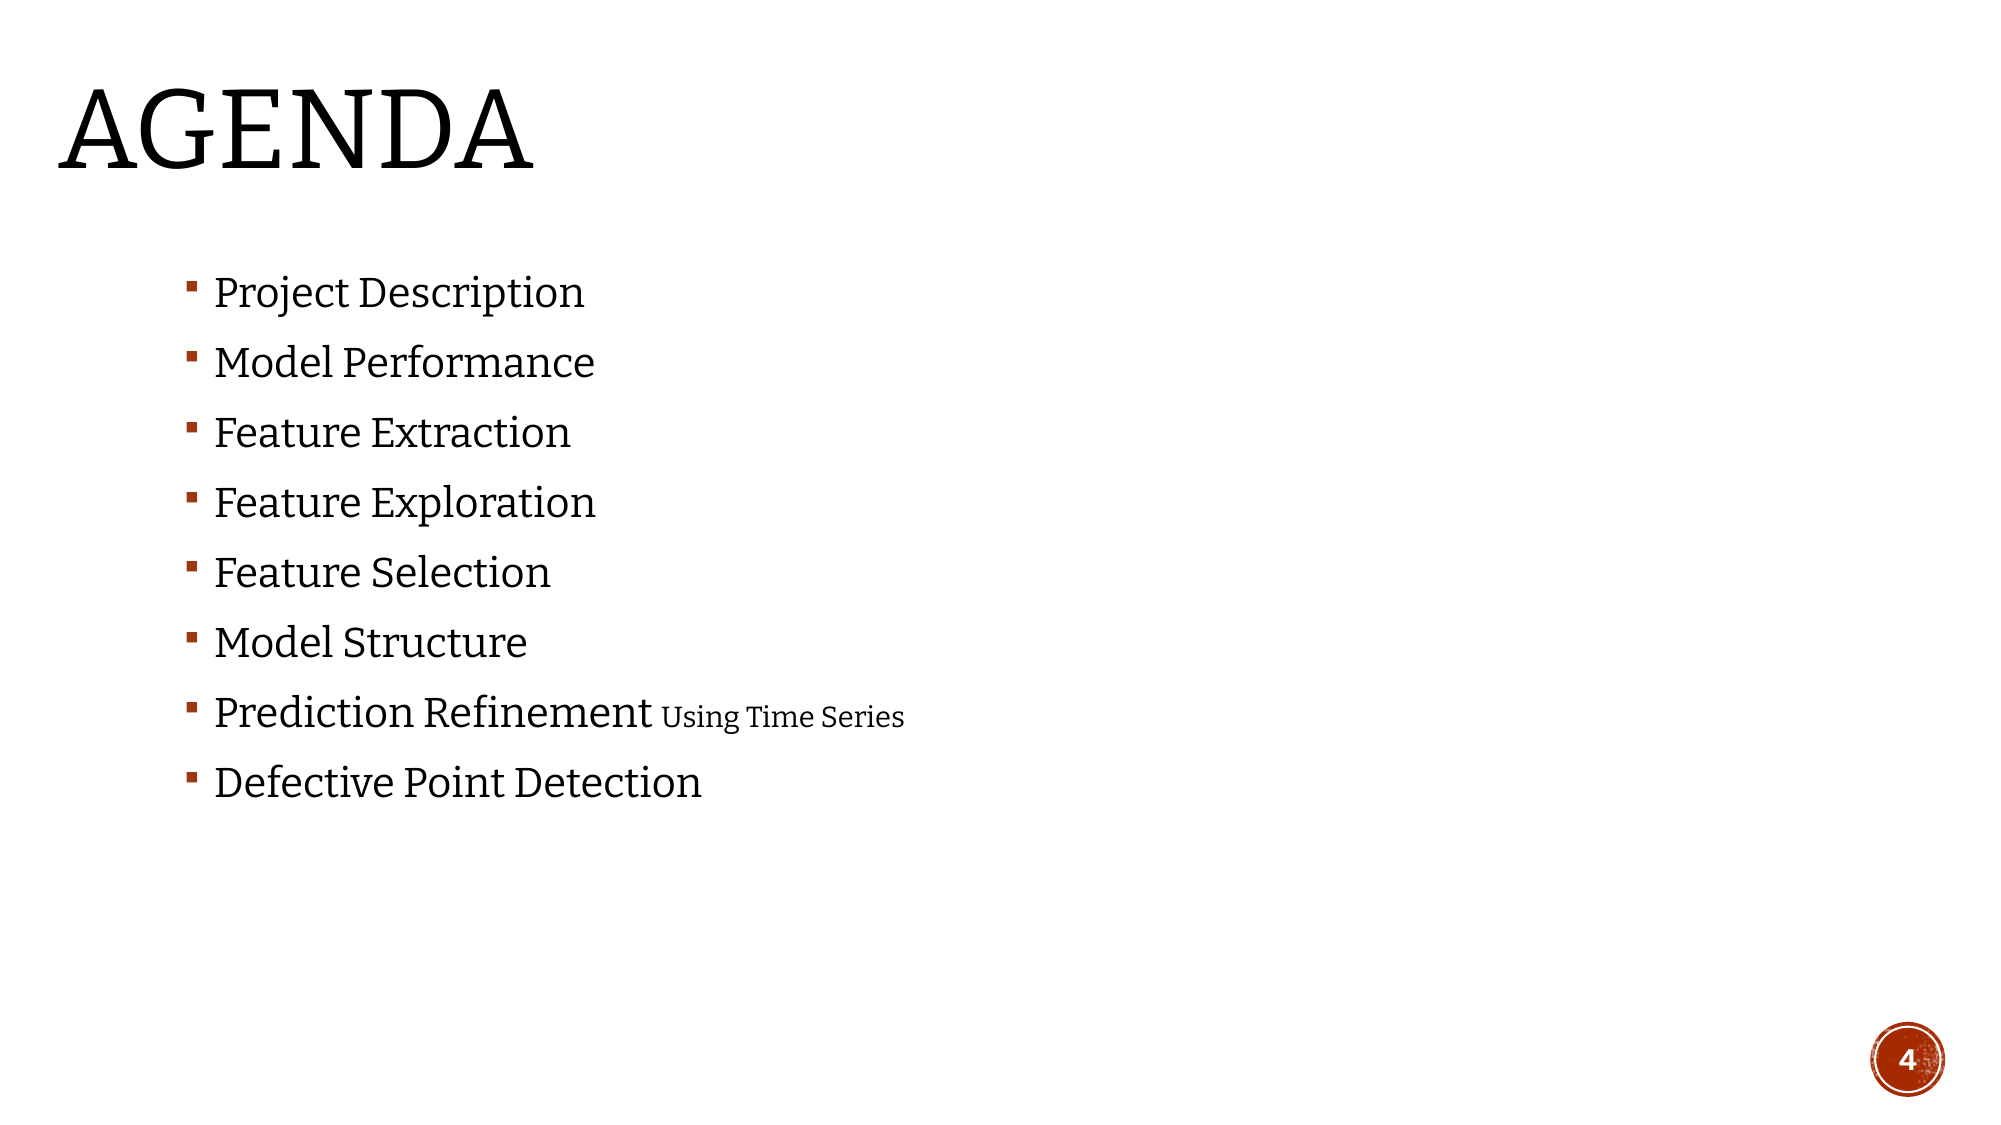

Agenda
Project Description
Model Performance
Feature Extraction
Feature Exploration
Feature Selection
Model Structure
Prediction Refinement Using Time Series
Defective Point Detection

4